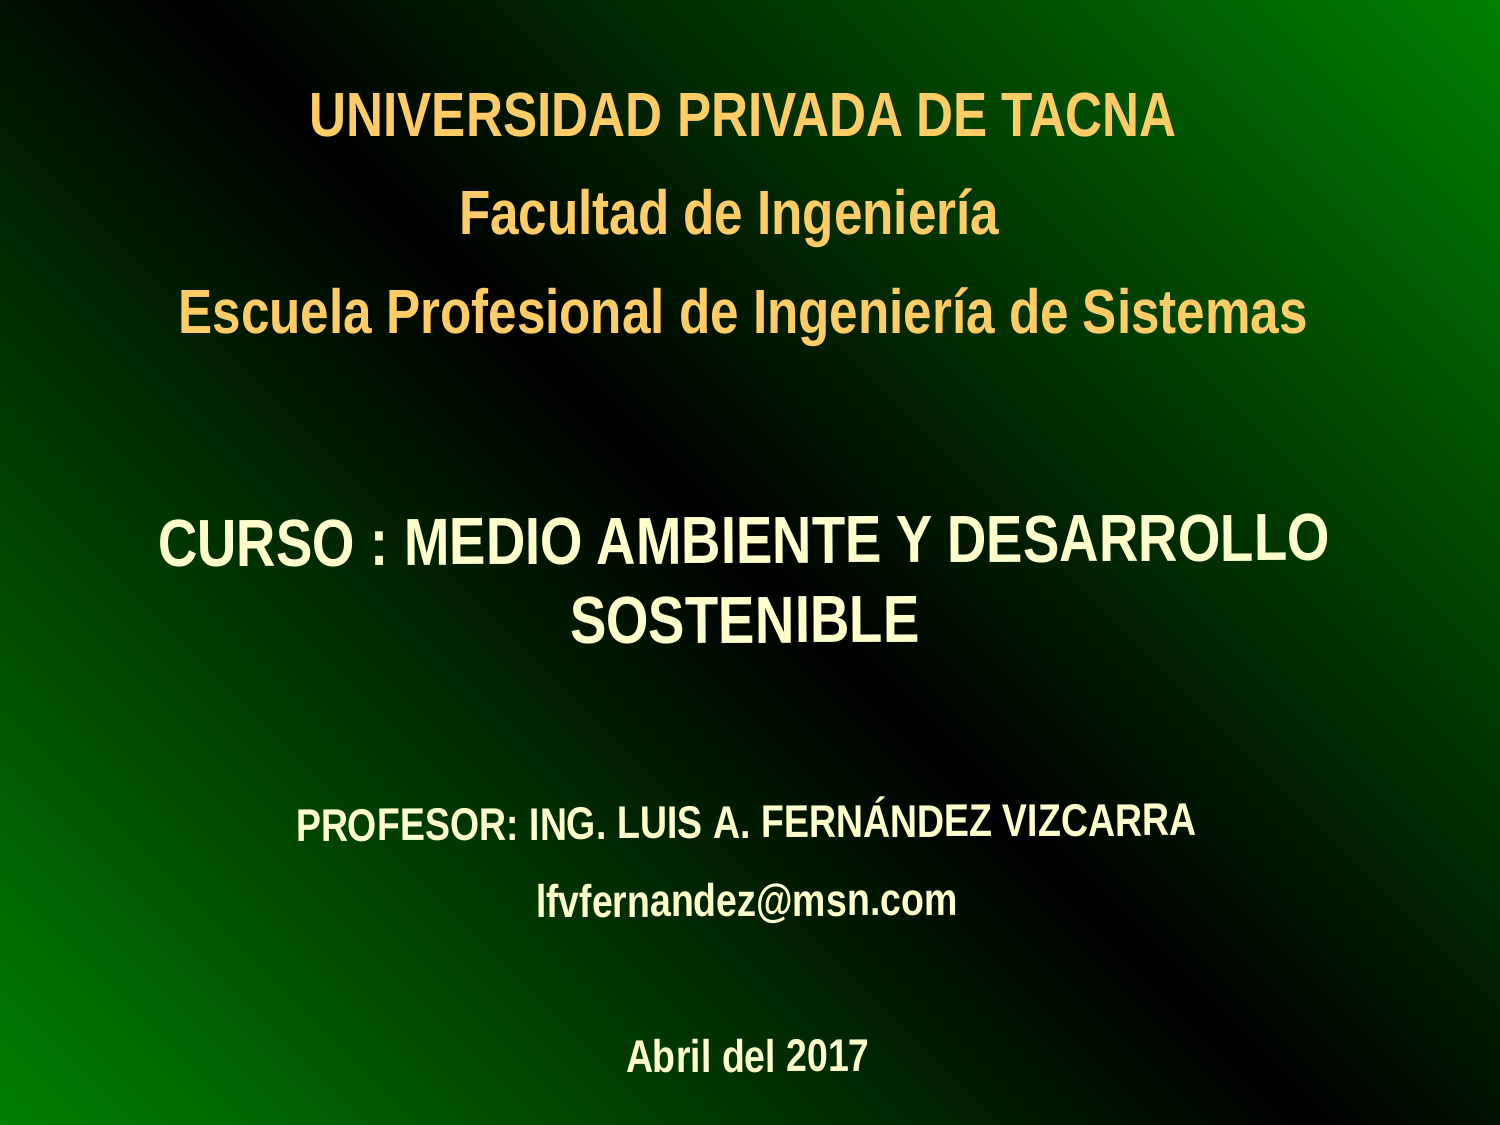

UNIVERSIDAD PRIVADA DE TACNA
Facultad de Ingeniería
Escuela Profesional de Ingeniería de Sistemas
CURSO : MEDIO AMBIENTE Y DESARROLLO SOSTENIBLE

PROFESOR: ING. LUIS A. FERNÁNDEZ VIZCARRA
lfvfernandez@msn.com

Abril del 2017